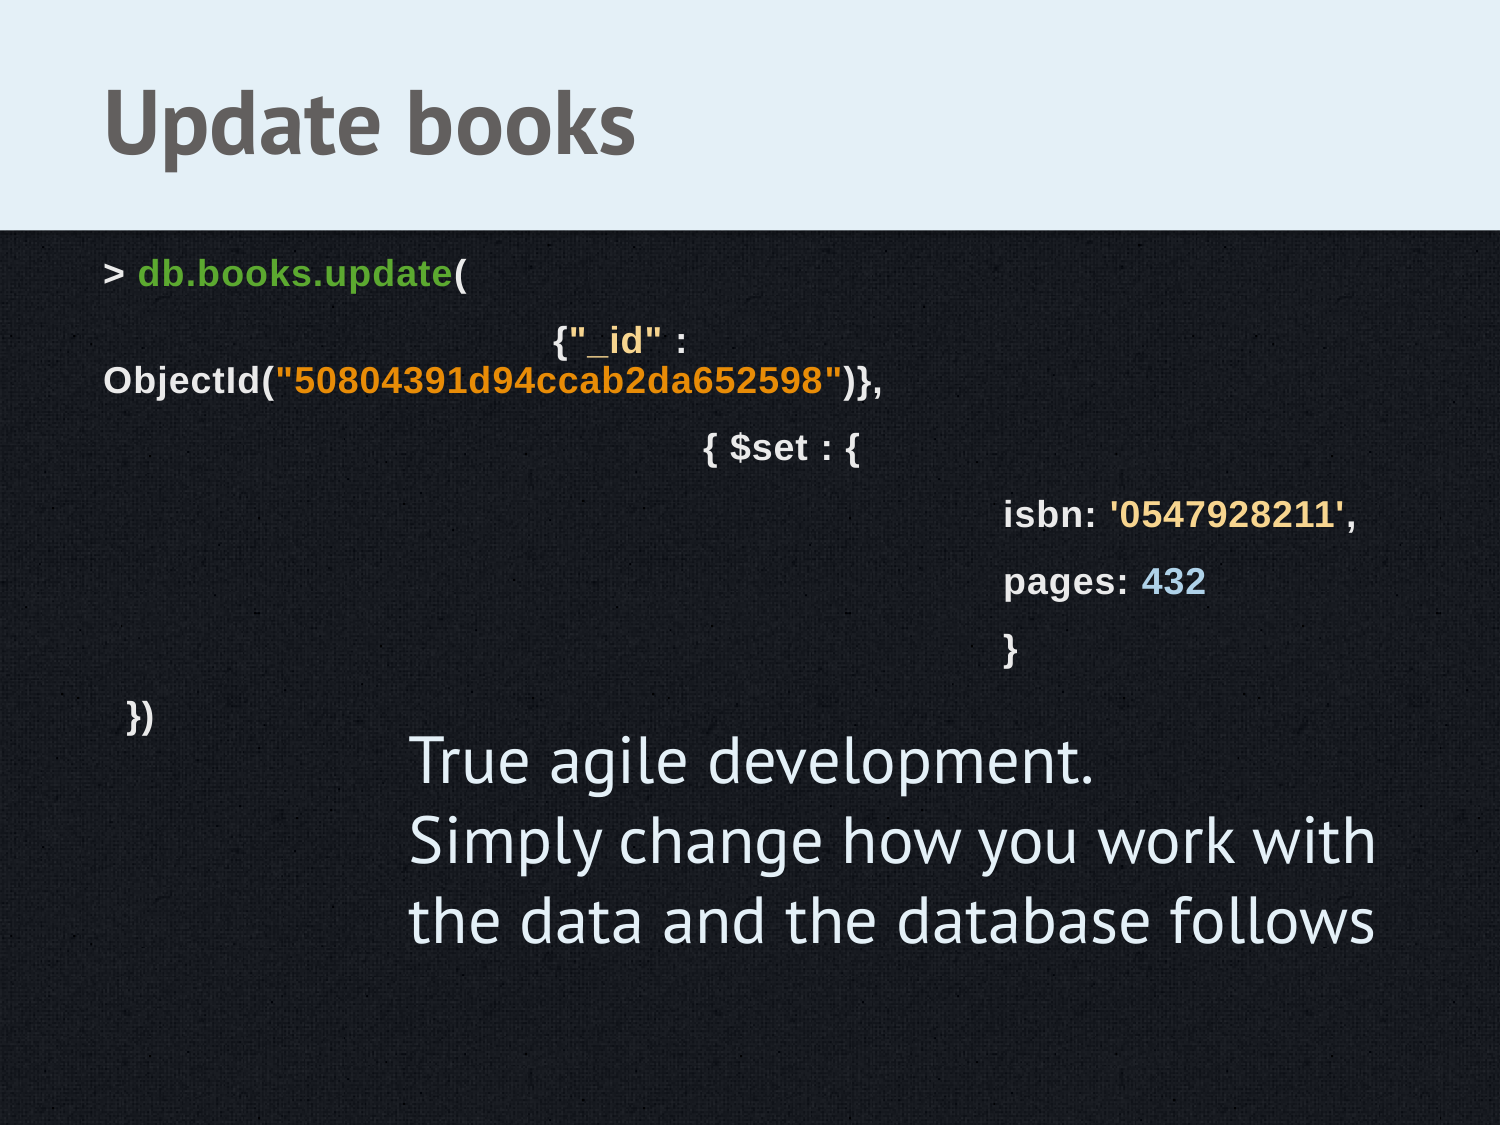

# Update books
> db.books.update(
			{"_id" : ObjectId("50804391d94ccab2da652598")},
				{ $set : {
						isbn: '0547928211',
						pages: 432
						}
  })
True agile development.
Simply change how you work with
the data and the database follows